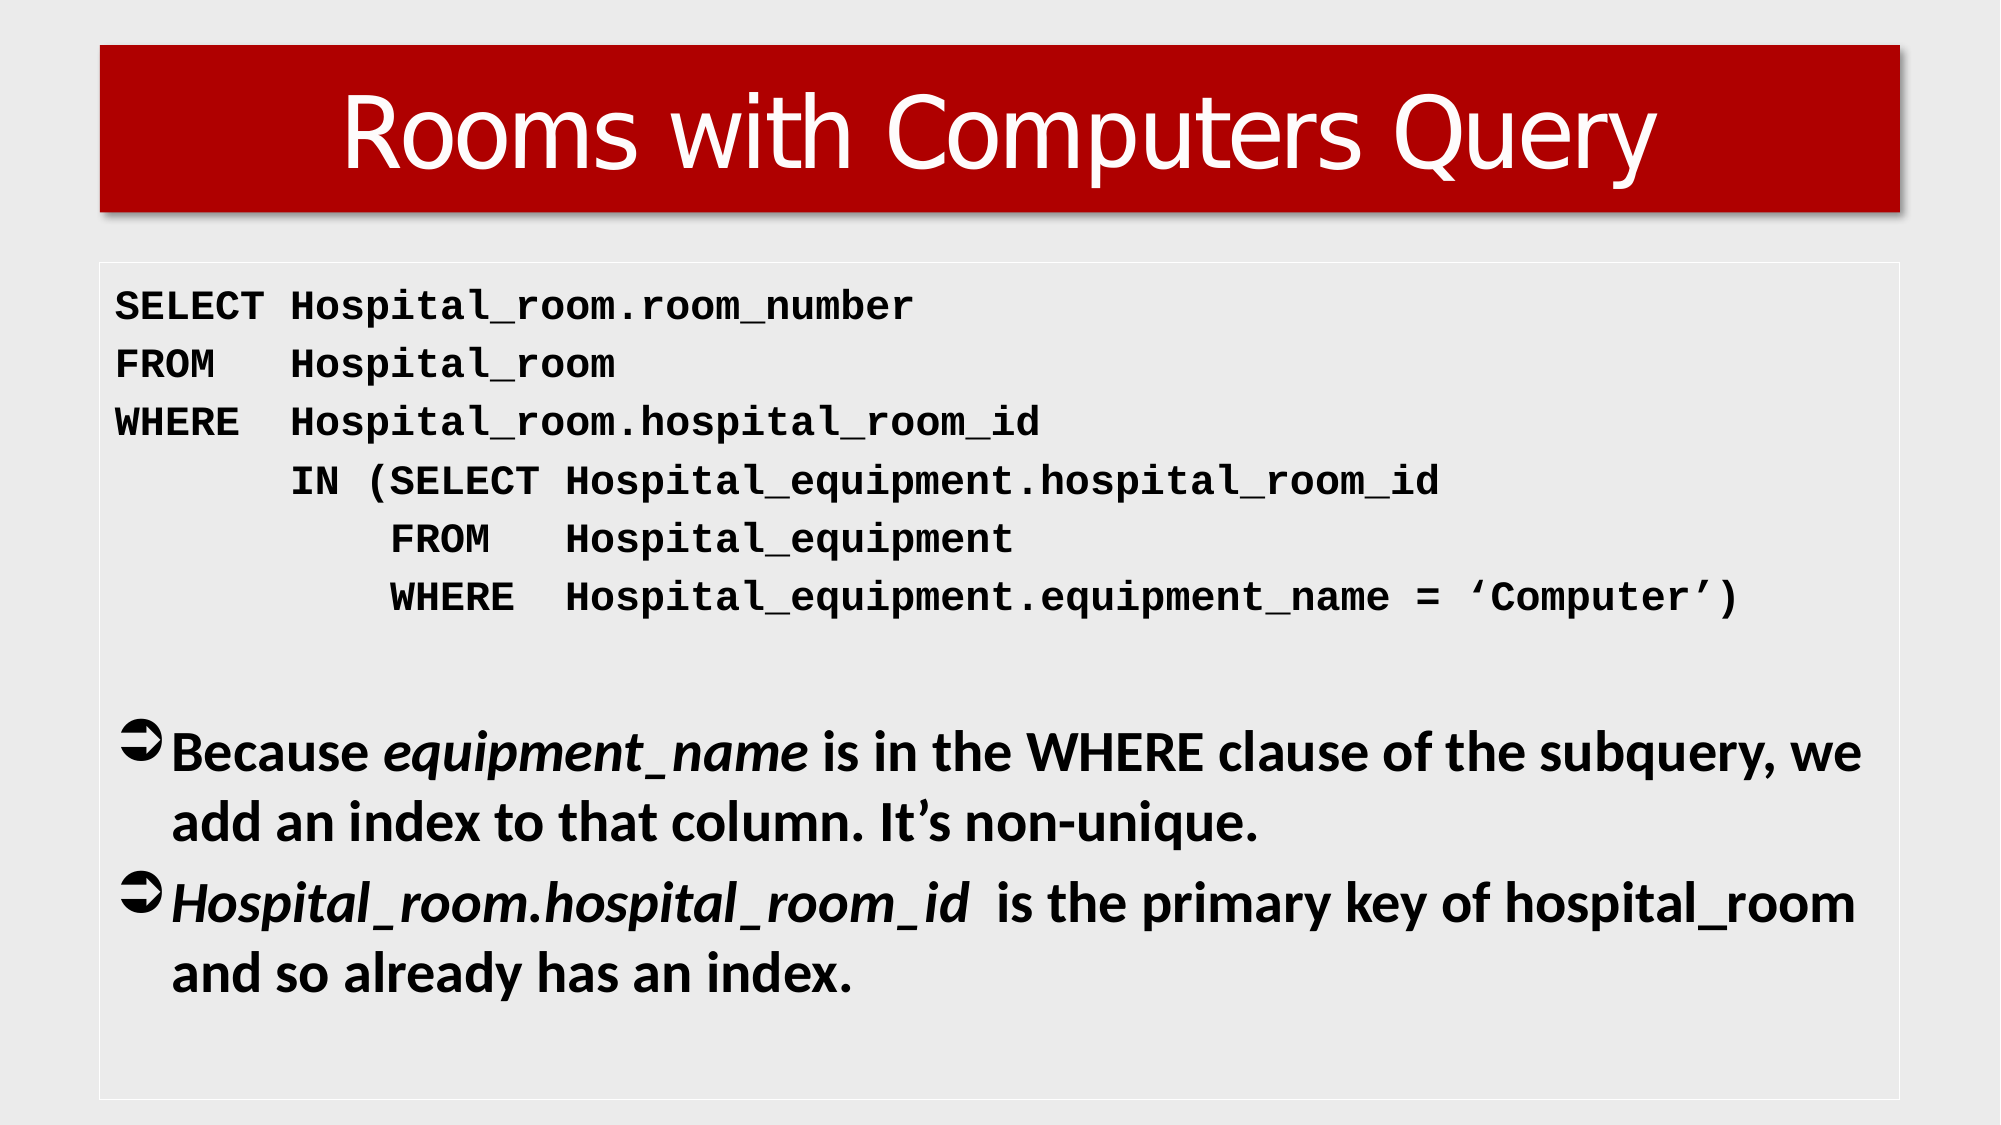

# Rooms with Computers Query
SELECT Hospital_room.room_number
FROM   Hospital_room
WHERE  Hospital_room.hospital_room_id
       IN (SELECT Hospital_equipment.hospital_room_id
           FROM   Hospital_equipment
           WHERE  Hospital_equipment.equipment_name = ‘Computer’)

Because equipment_name is in the WHERE clause of the subquery, we add an index to that column. It’s non-unique.
Hospital_room.hospital_room_id  is the primary key of hospital_room and so already has an index.